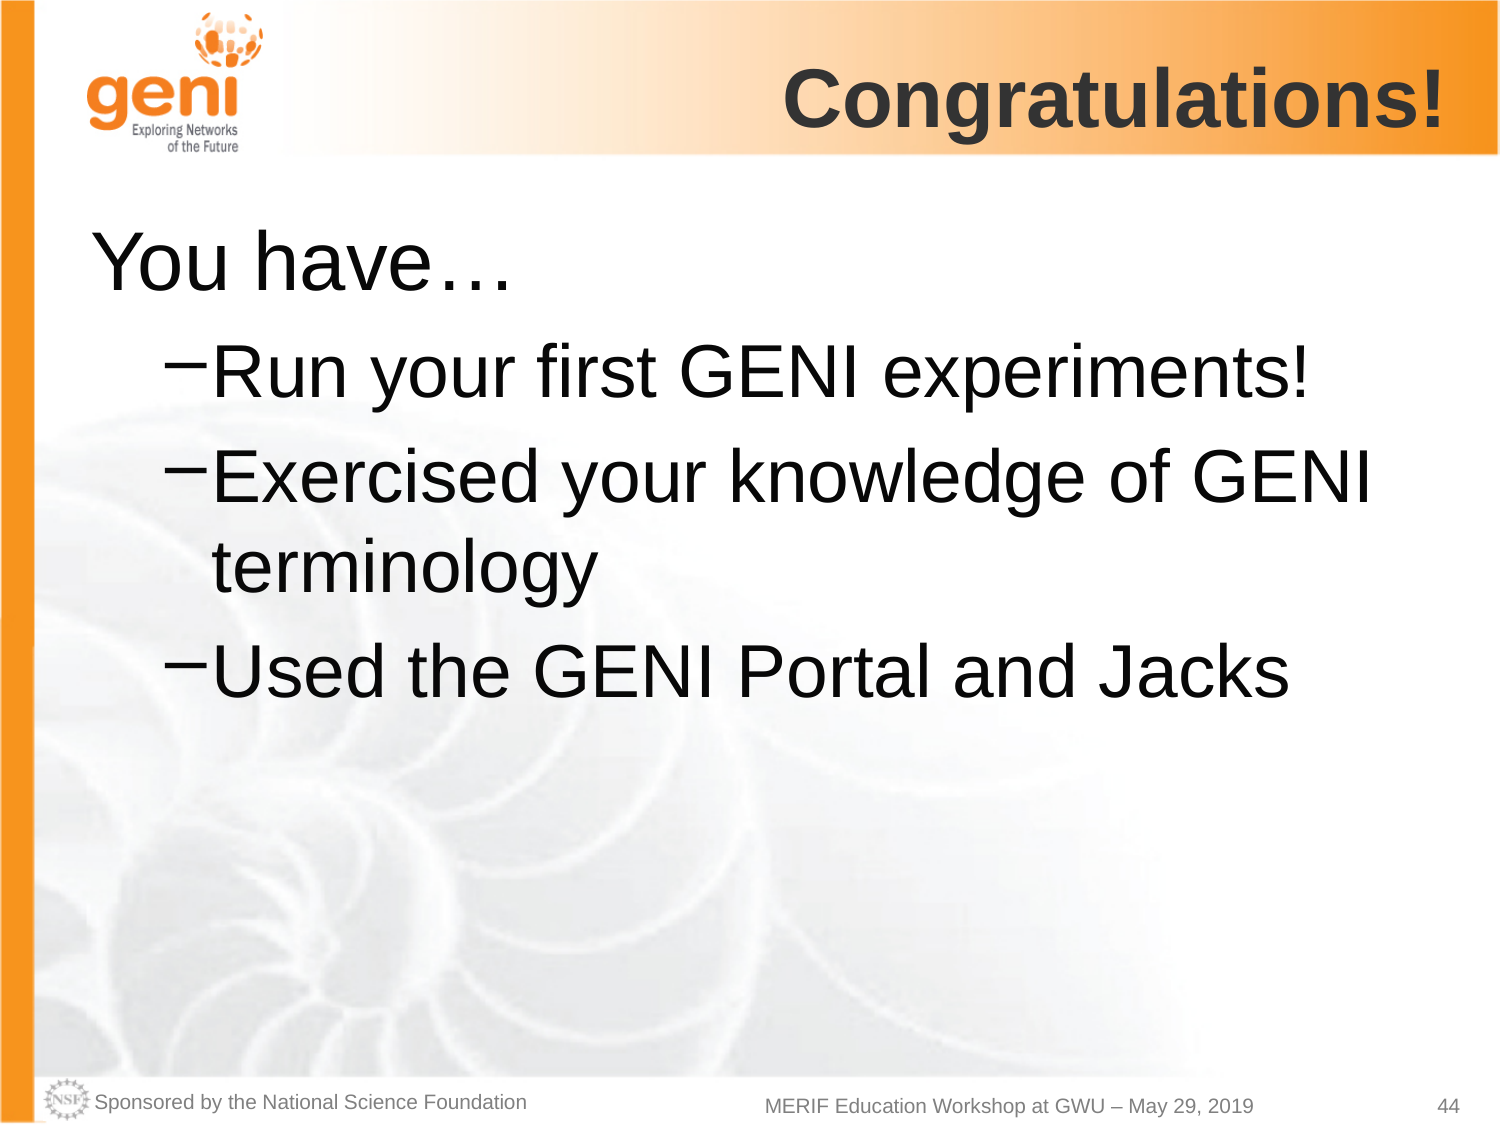

# Congratulations!
You have…
Run your first GENI experiments!
Exercised your knowledge of GENI terminology
Used the GENI Portal and Jacks